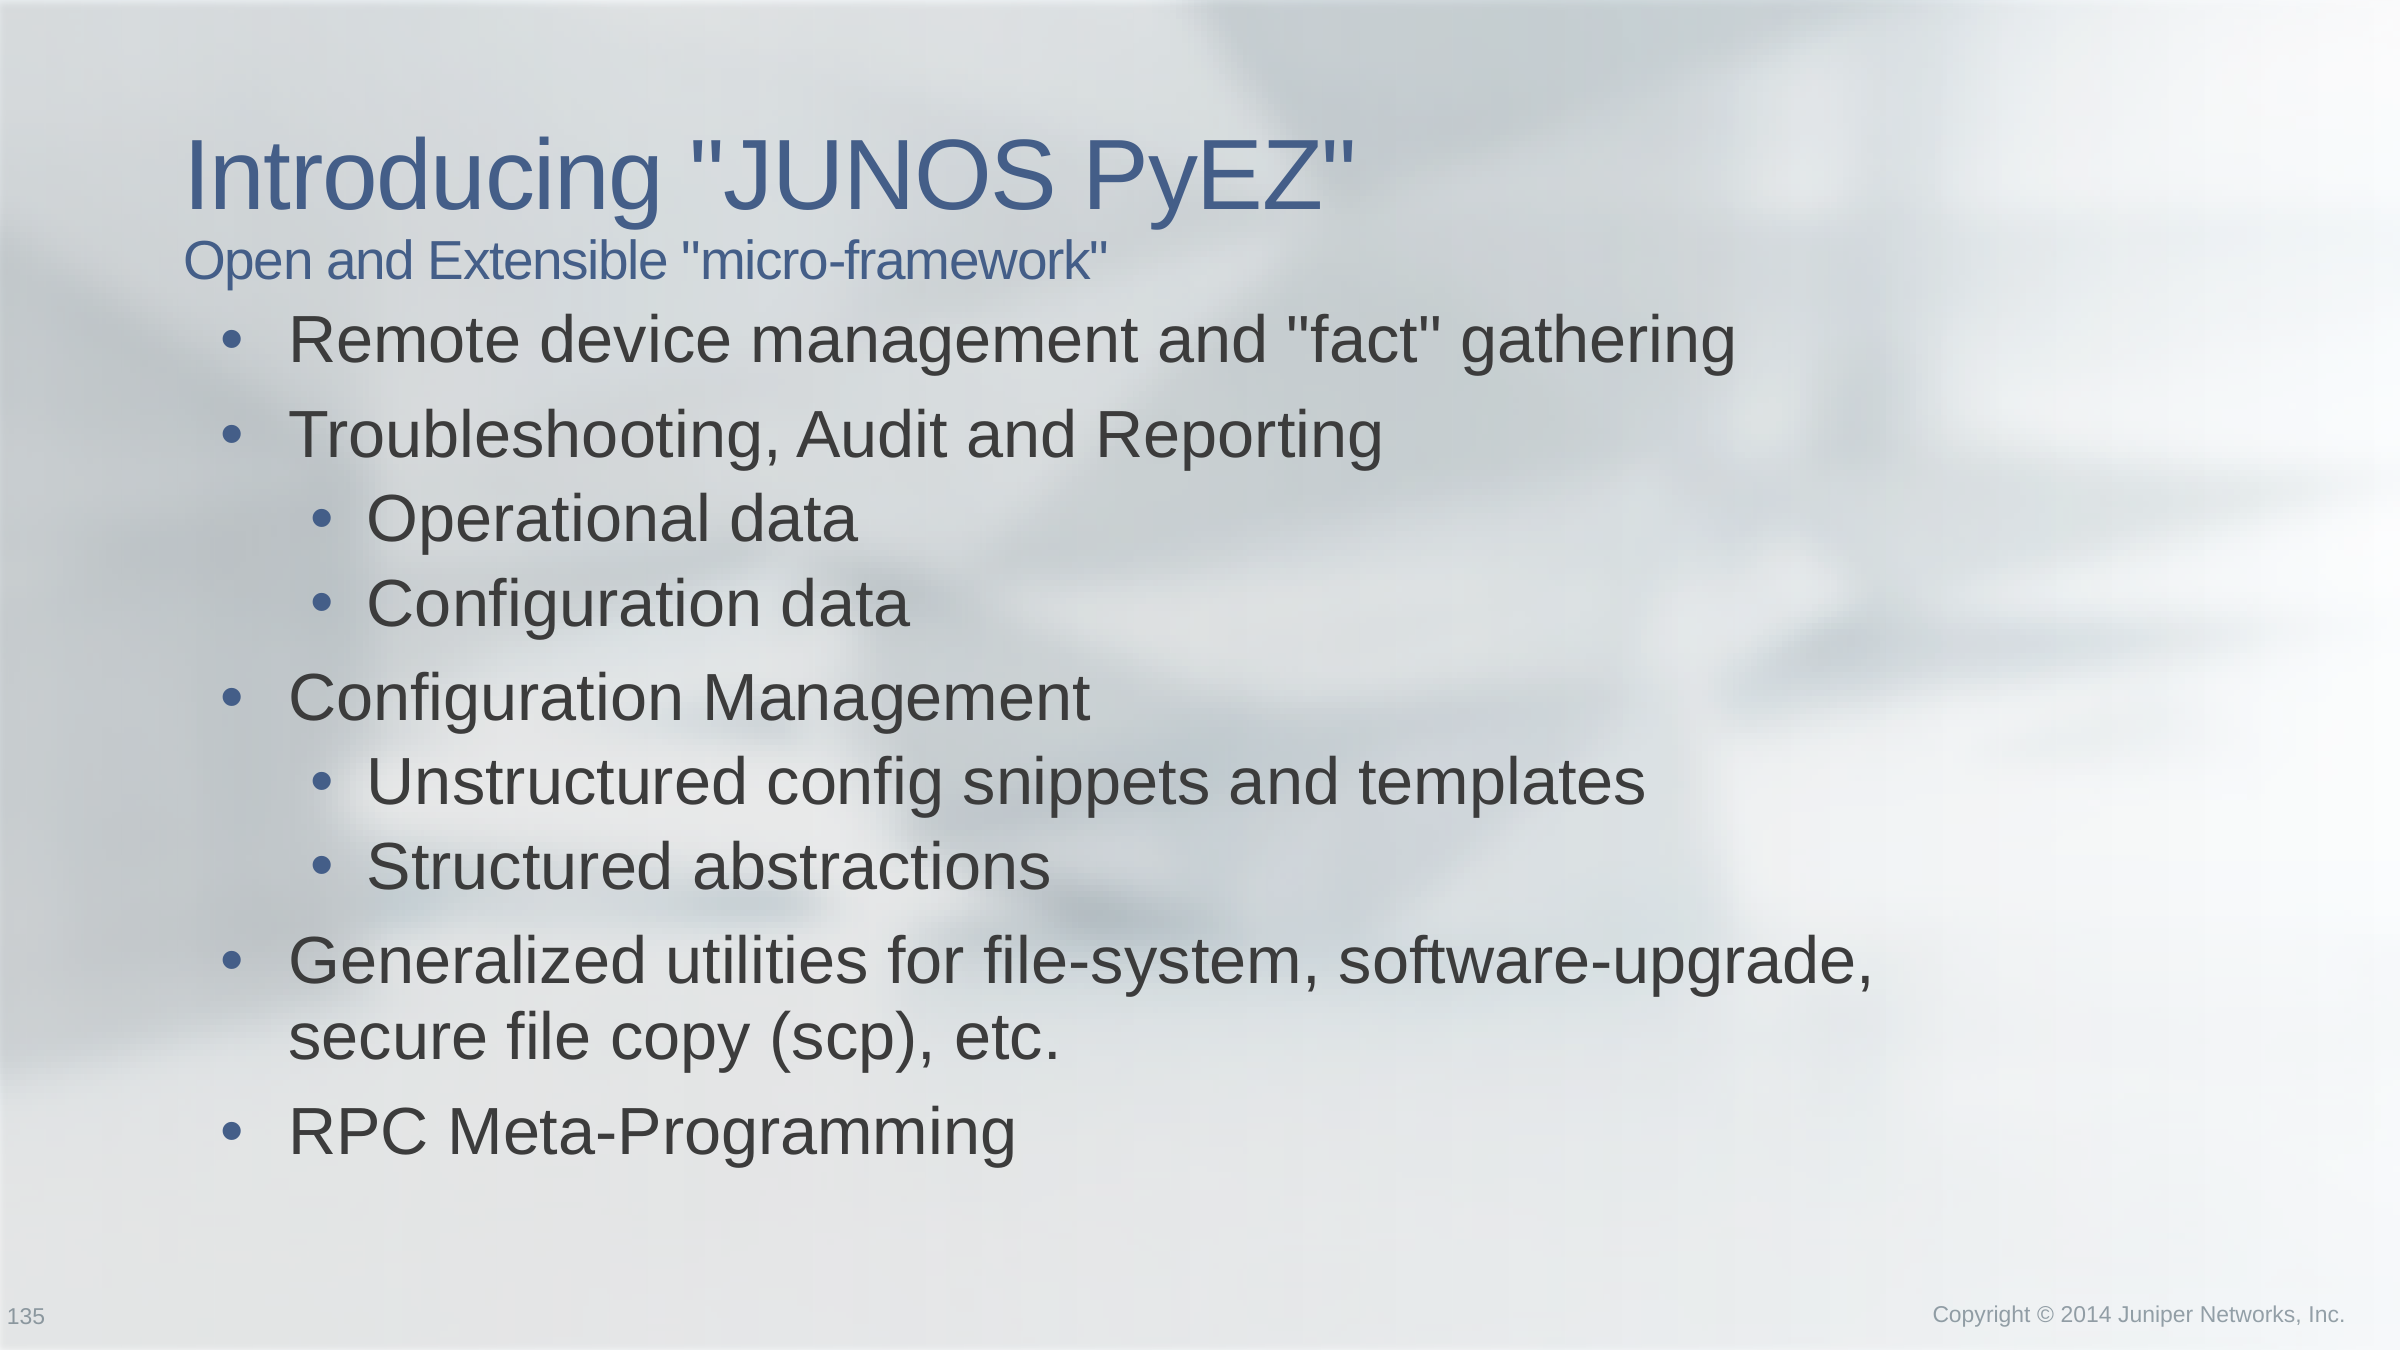

# Introducing "JUNOS PyEZ" Open and Extensible "micro-framework"
Remote device management and "fact" gathering
Troubleshooting, Audit and Reporting
Operational data
Configuration data
Configuration Management
Unstructured config snippets and templates
Structured abstractions
Generalized utilities for file-system, software-upgrade, secure file copy (scp), etc.
RPC Meta-Programming